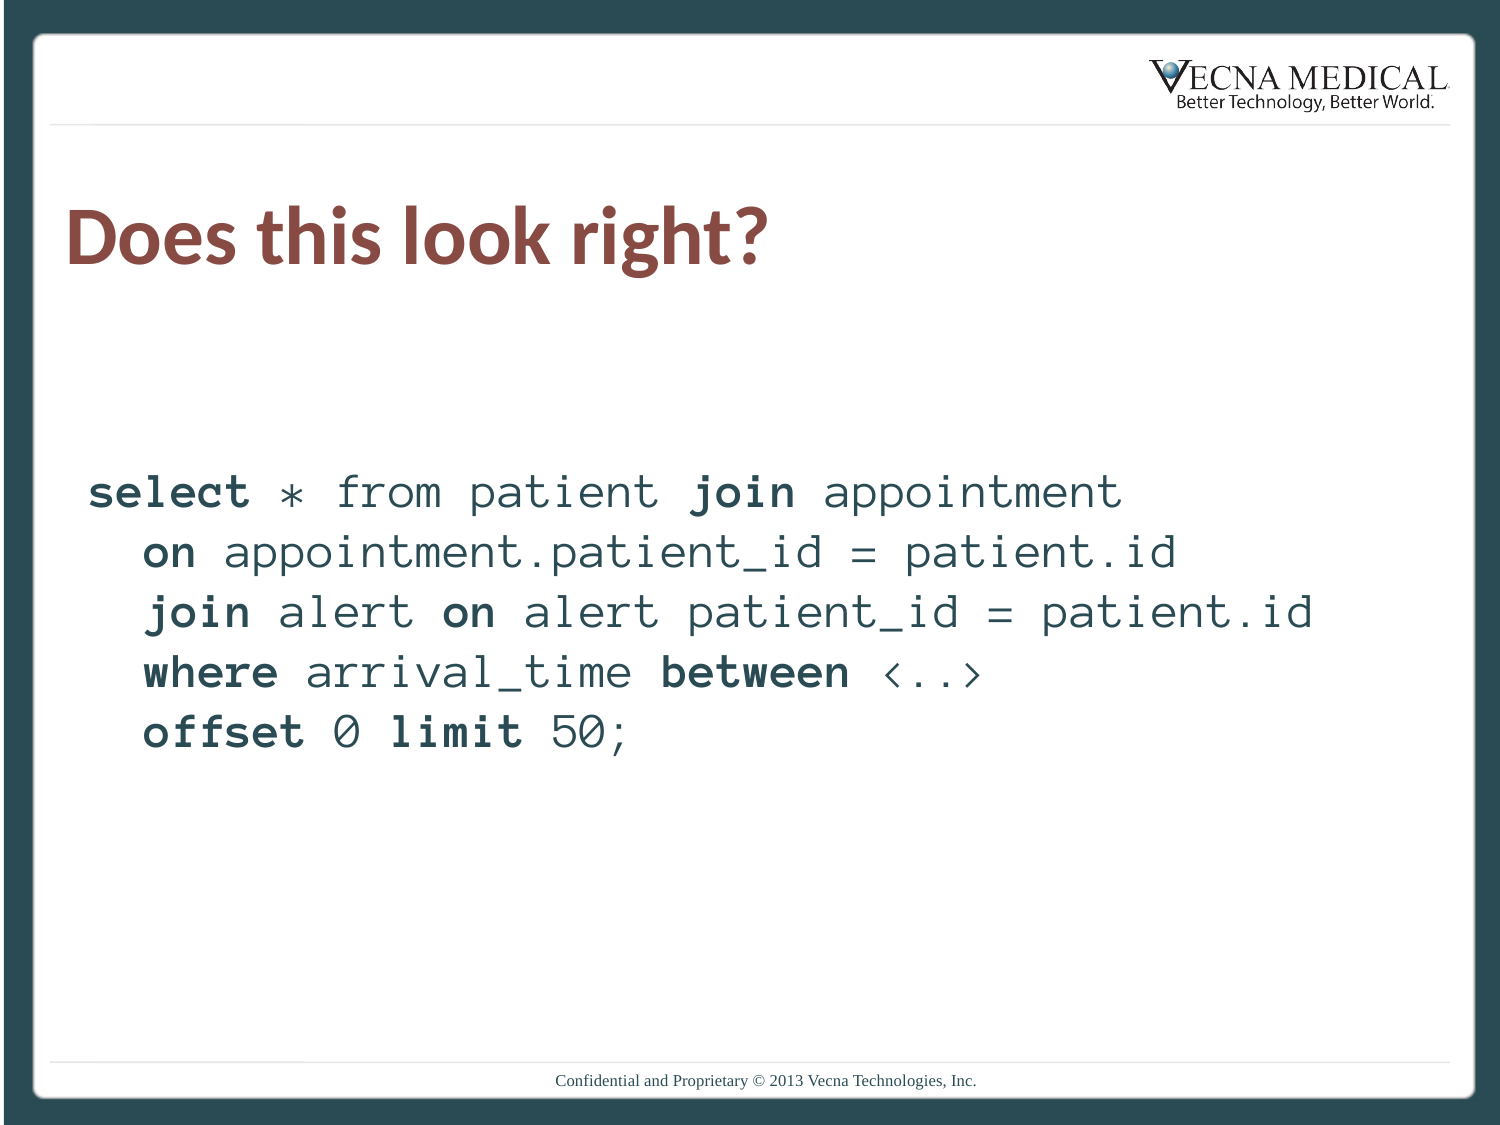

# Does this look right?
select * from patient join appointment
  on appointment.patient_id = patient.id
  join alert on alert patient_id = patient.id
  where arrival_time between <..>
  offset 0 limit 50;